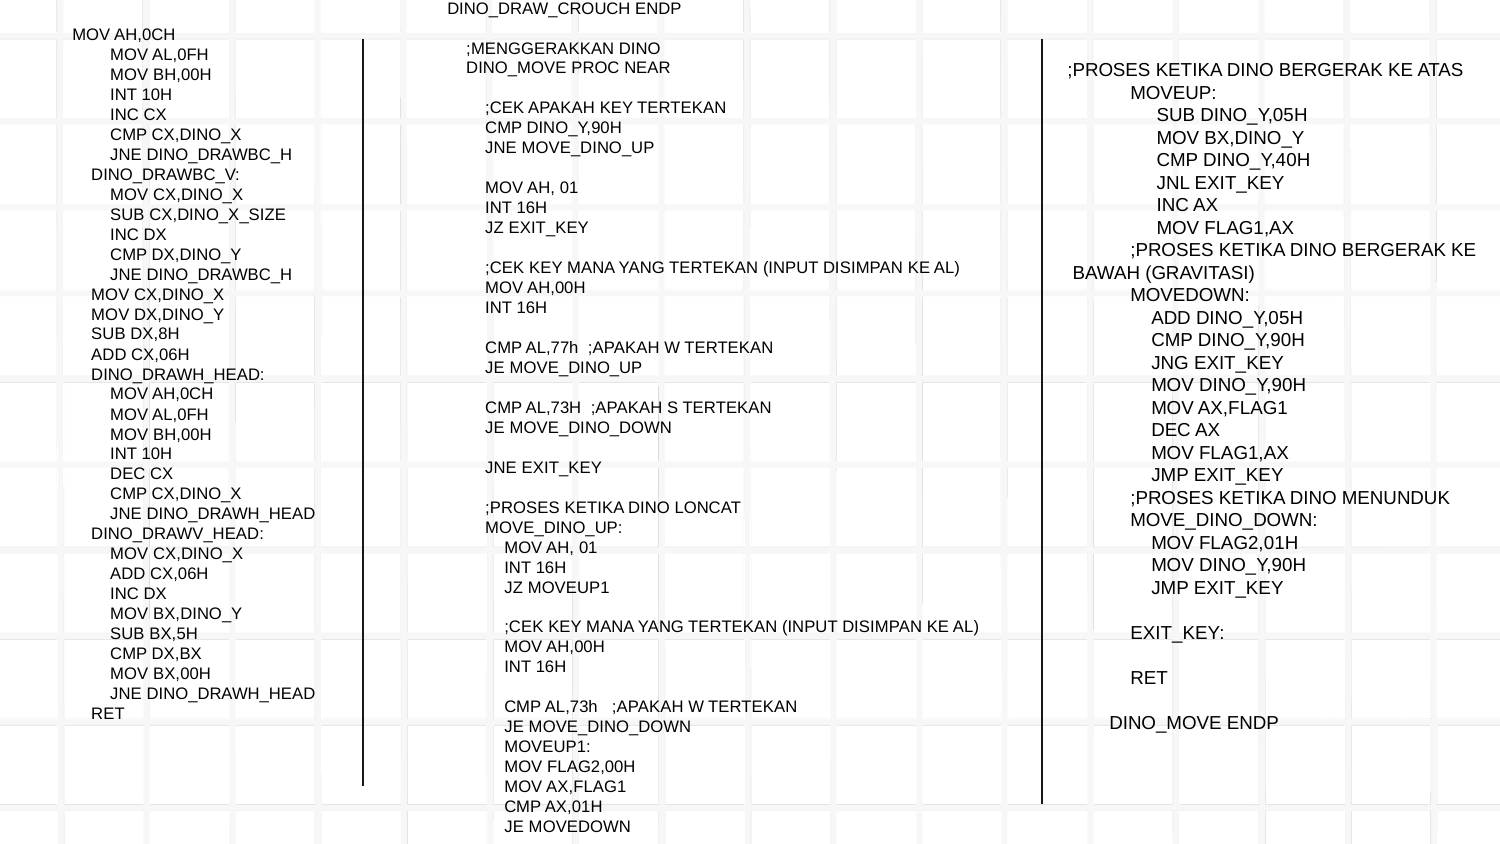

DINO_DRAW_CROUCH ENDP

    ;MENGGERAKKAN DINO
    DINO_MOVE PROC NEAR

        ;CEK APAKAH KEY TERTEKAN
        CMP DINO_Y,90H
        JNE MOVE_DINO_UP

        MOV AH, 01
        INT 16H
        JZ EXIT_KEY

        ;CEK KEY MANA YANG TERTEKAN (INPUT DISIMPAN KE AL)
        MOV AH,00H
        INT 16H

        CMP AL,77h  ;APAKAH W TERTEKAN
        JE MOVE_DINO_UP

        CMP AL,73H  ;APAKAH S TERTEKAN
        JE MOVE_DINO_DOWN

        JNE EXIT_KEY

        ;PROSES KETIKA DINO LONCAT
        MOVE_DINO_UP:
            MOV AH, 01
            INT 16H
            JZ MOVEUP1

            ;CEK KEY MANA YANG TERTEKAN (INPUT DISIMPAN KE AL)
            MOV AH,00H
            INT 16H

            CMP AL,73h   ;APAKAH W TERTEKAN
            JE MOVE_DINO_DOWN
            MOVEUP1:
            MOV FLAG2,00H
            MOV AX,FLAG1
            CMP AX,01H
            JE MOVEDOWN
MOV AH,0CH
        MOV AL,0FH
        MOV BH,00H
        INT 10H
        INC CX
        CMP CX,DINO_X
        JNE DINO_DRAWBC_H
    DINO_DRAWBC_V:
        MOV CX,DINO_X
        SUB CX,DINO_X_SIZE
        INC DX
        CMP DX,DINO_Y
        JNE DINO_DRAWBC_H
    MOV CX,DINO_X
    MOV DX,DINO_Y
    SUB DX,8H
    ADD CX,06H
    DINO_DRAWH_HEAD:
        MOV AH,0CH
        MOV AL,0FH
        MOV BH,00H
        INT 10H
        DEC CX
        CMP CX,DINO_X
        JNE DINO_DRAWH_HEAD
    DINO_DRAWV_HEAD:
        MOV CX,DINO_X
        ADD CX,06H
        INC DX
        MOV BX,DINO_Y
        SUB BX,5H
        CMP DX,BX
        MOV BX,00H
        JNE DINO_DRAWH_HEAD
    RET
;PROSES KETIKA DINO BERGERAK KE ATAS
            MOVEUP:
                 SUB DINO_Y,05H
                 MOV BX,DINO_Y
                 CMP DINO_Y,40H
                 JNL EXIT_KEY
                 INC AX
                 MOV FLAG1,AX
            ;PROSES KETIKA DINO BERGERAK KE
 BAWAH (GRAVITASI)
            MOVEDOWN:
                ADD DINO_Y,05H
                CMP DINO_Y,90H
                JNG EXIT_KEY
                MOV DINO_Y,90H
                MOV AX,FLAG1
                DEC AX
                MOV FLAG1,AX
                JMP EXIT_KEY
            ;PROSES KETIKA DINO MENUNDUK
            MOVE_DINO_DOWN:
                MOV FLAG2,01H
                MOV DINO_Y,90H
                JMP EXIT_KEY

            EXIT_KEY:

            RET

        DINO_MOVE ENDP